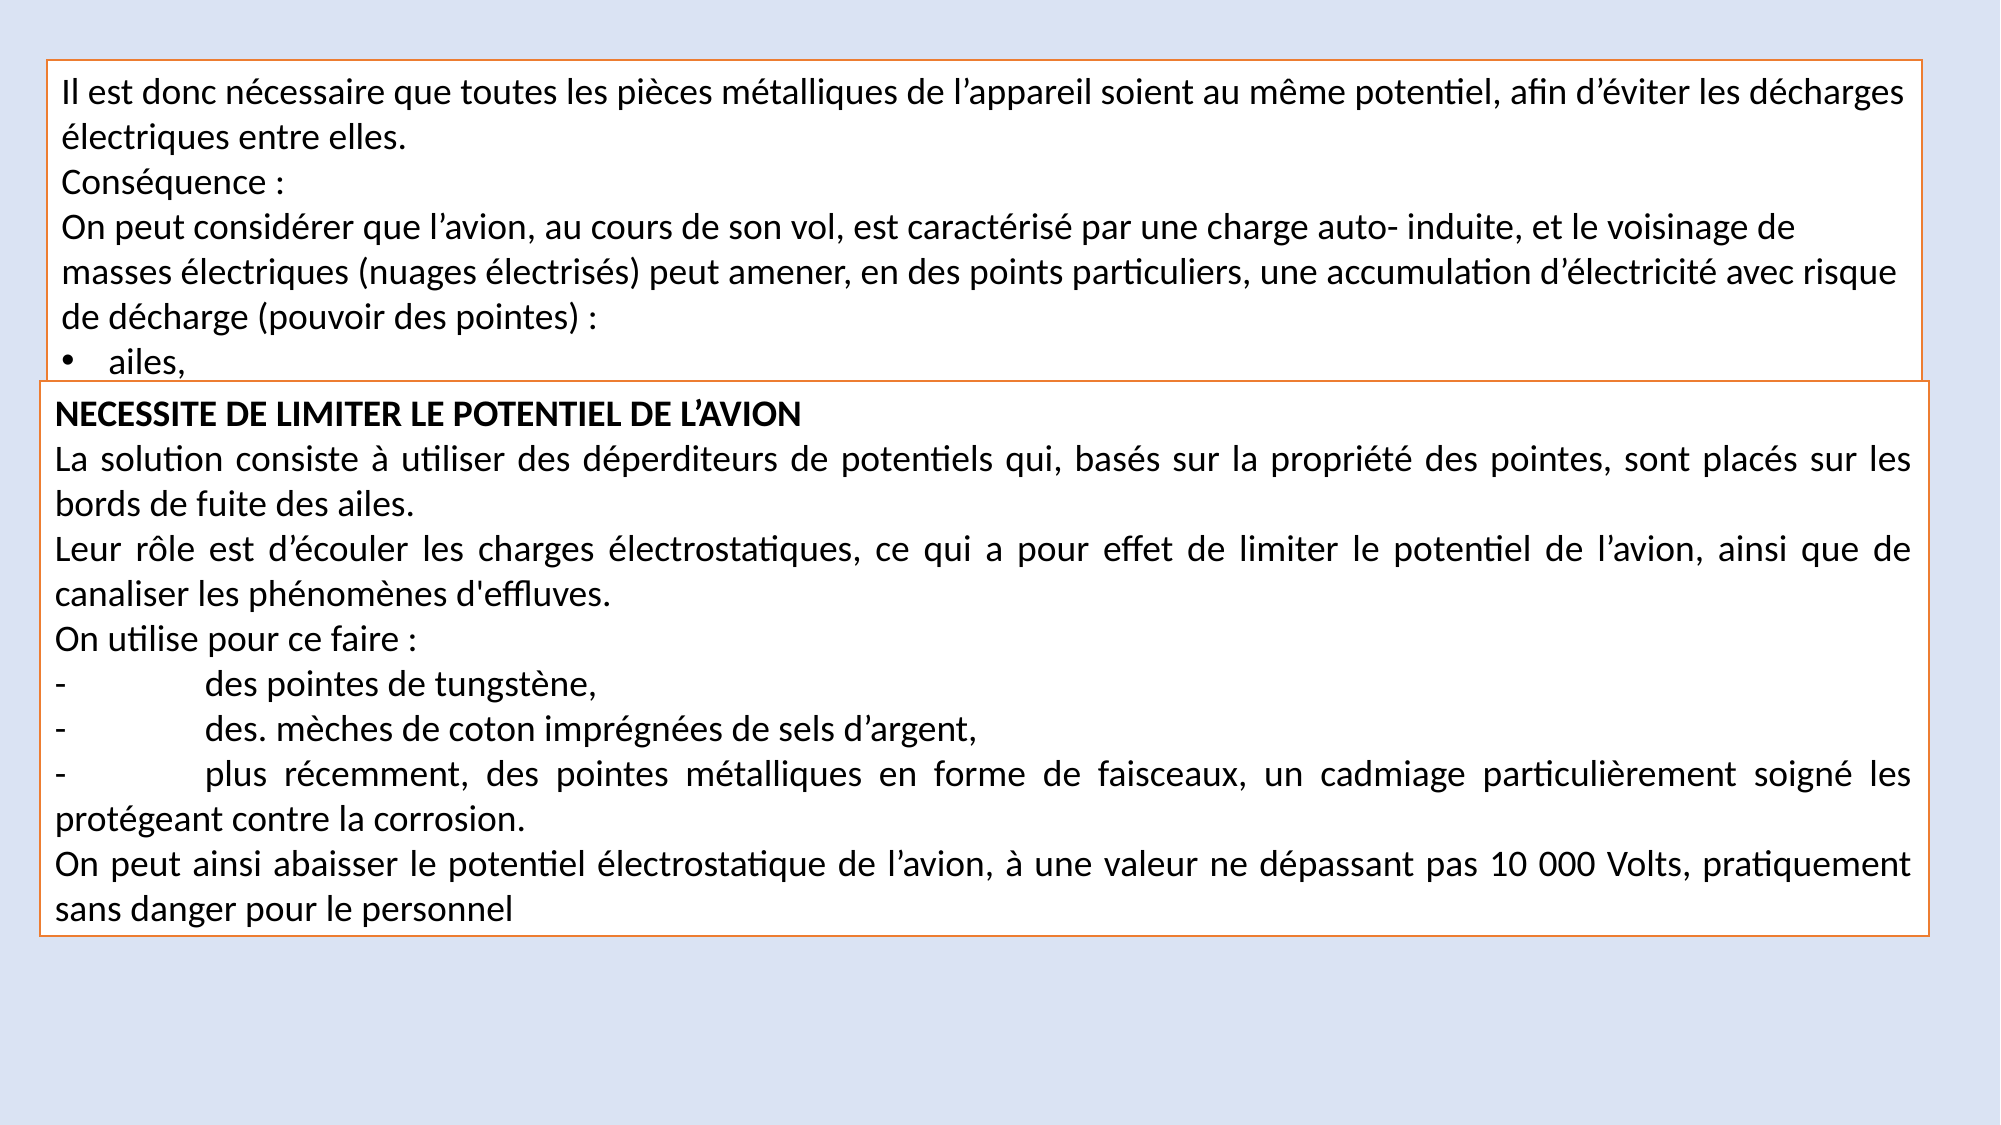

Il est donc nécessaire que toutes les pièces métalliques de l’appareil soient au même potentiel, afin d’éviter les décharges électriques entre elles.
Conséquence :
On peut considérer que l’avion, au cours de son vol, est caractérisé par une charge auto- induite, et le voisinage de masses électriques (nuages électrisés) peut amener, en des points particuliers, une accumulation d’électricité avec risque de décharge (pouvoir des pointes) :
ailes,
hélices,
mâts d’antennes.
#
NECESSITE DE LIMITER LE POTENTIEL DE L’AVION
La solution consiste à utiliser des déperditeurs de potentiels qui, basés sur la propriété des pointes, sont placés sur les bords de fuite des ailes.
Leur rôle est d’écouler les charges électrostatiques, ce qui a pour effet de limiter le potentiel de l’avion, ainsi que de canaliser les phénomènes d'effluves.
On utilise pour ce faire :
-	des pointes de tungstène,
-	des. mèches de coton imprégnées de sels d’argent,
-	plus récemment, des pointes métalliques en forme de faisceaux, un cadmiage particulièrement soigné les protégeant contre la corrosion.
On peut ainsi abaisser le potentiel électrostatique de l’avion, à une valeur ne dépassant pas 10 000 Volts, pratiquement sans danger pour le personnel